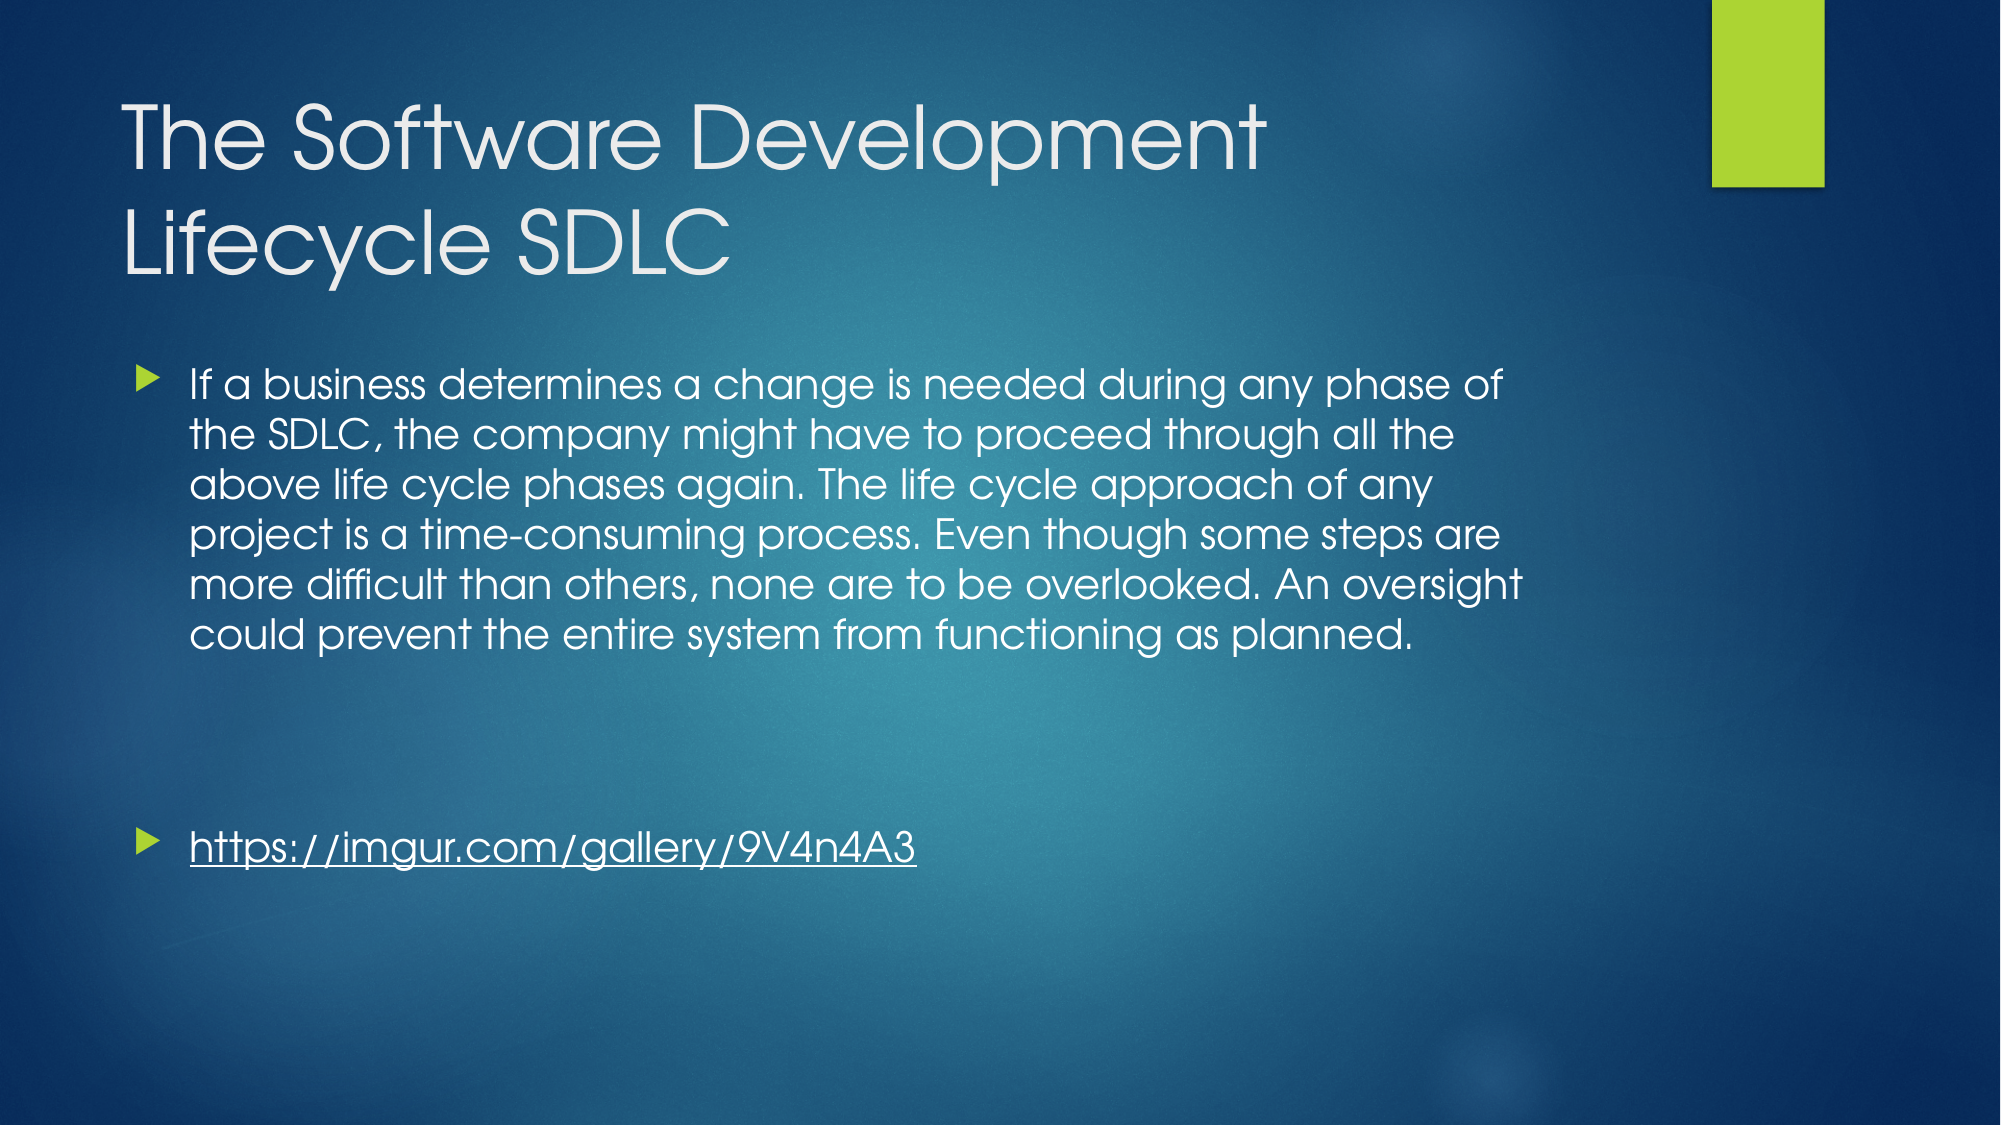

# The Software Development Lifecycle SDLC
If a business determines a change is needed during any phase of the SDLC, the company might have to proceed through all the above life cycle phases again. The life cycle approach of any project is a time-consuming process. Even though some steps are more difficult than others, none are to be overlooked. An oversight could prevent the entire system from functioning as planned.

https://imgur.com/gallery/9V4n4A3